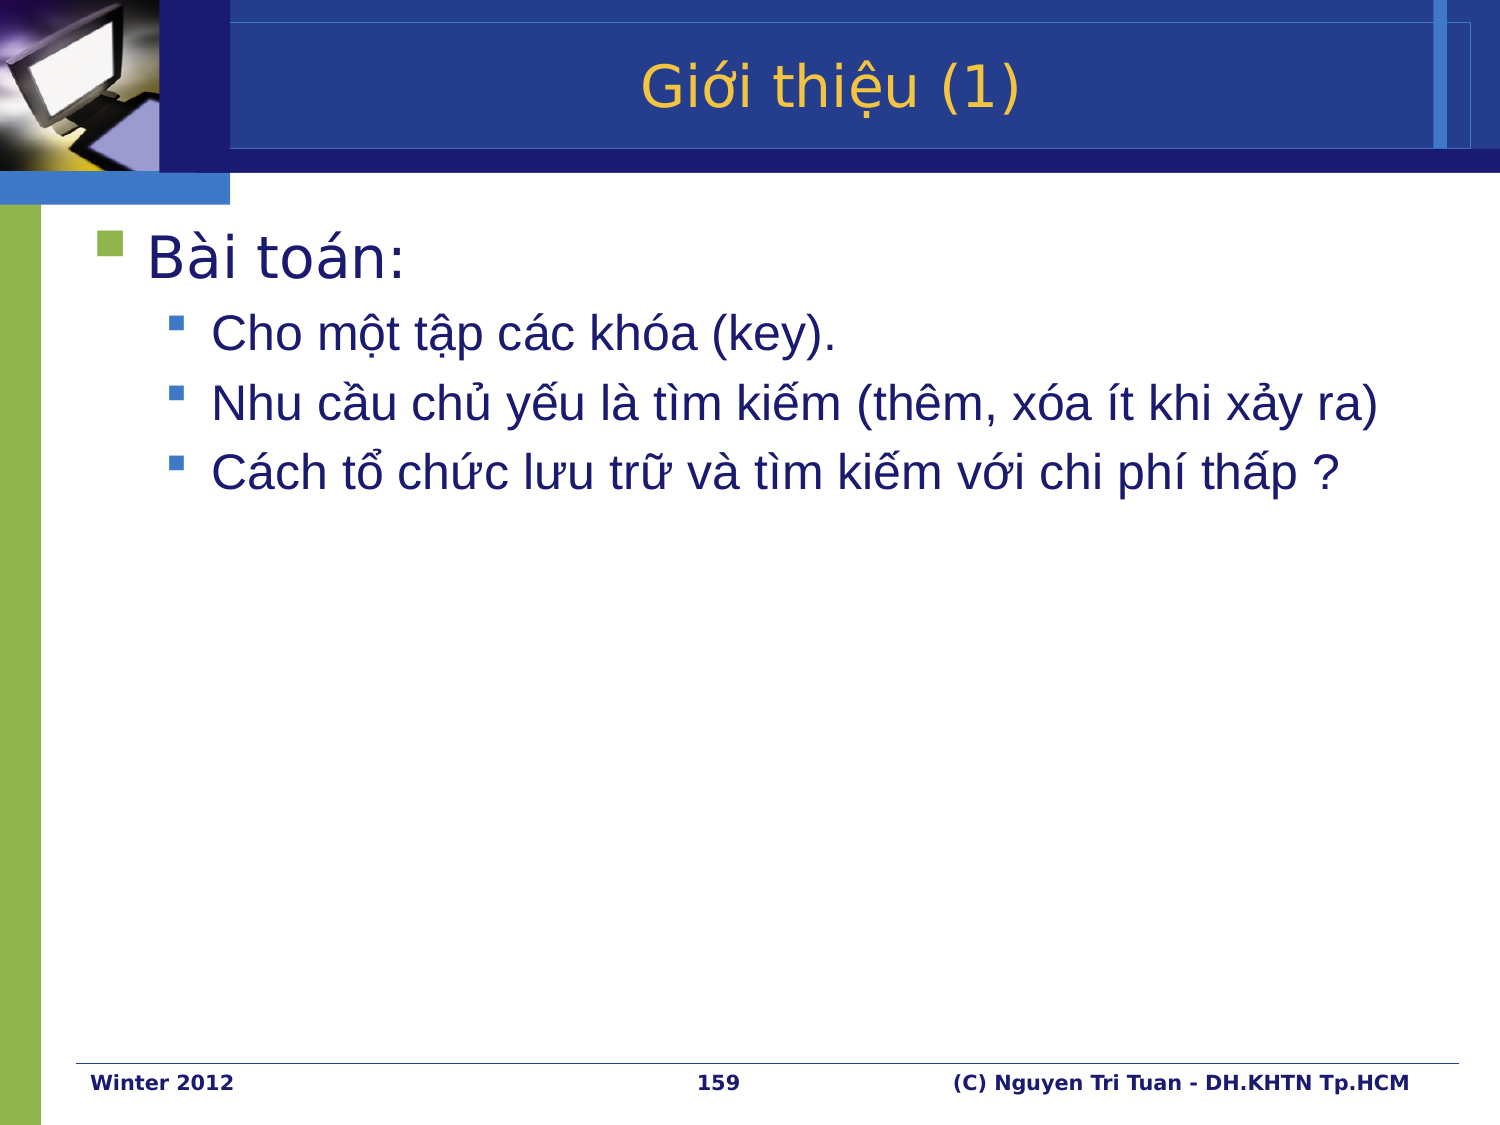

# Giới thiệu (1)
Bài toán:
Cho một tập các khóa (key).
Nhu cầu chủ yếu là tìm kiếm (thêm, xóa ít khi xảy ra)
Cách tổ chức lưu trữ và tìm kiếm với chi phí thấp ?

Winter 2012
159
(C) Nguyen Tri Tuan - DH.KHTN Tp.HCM